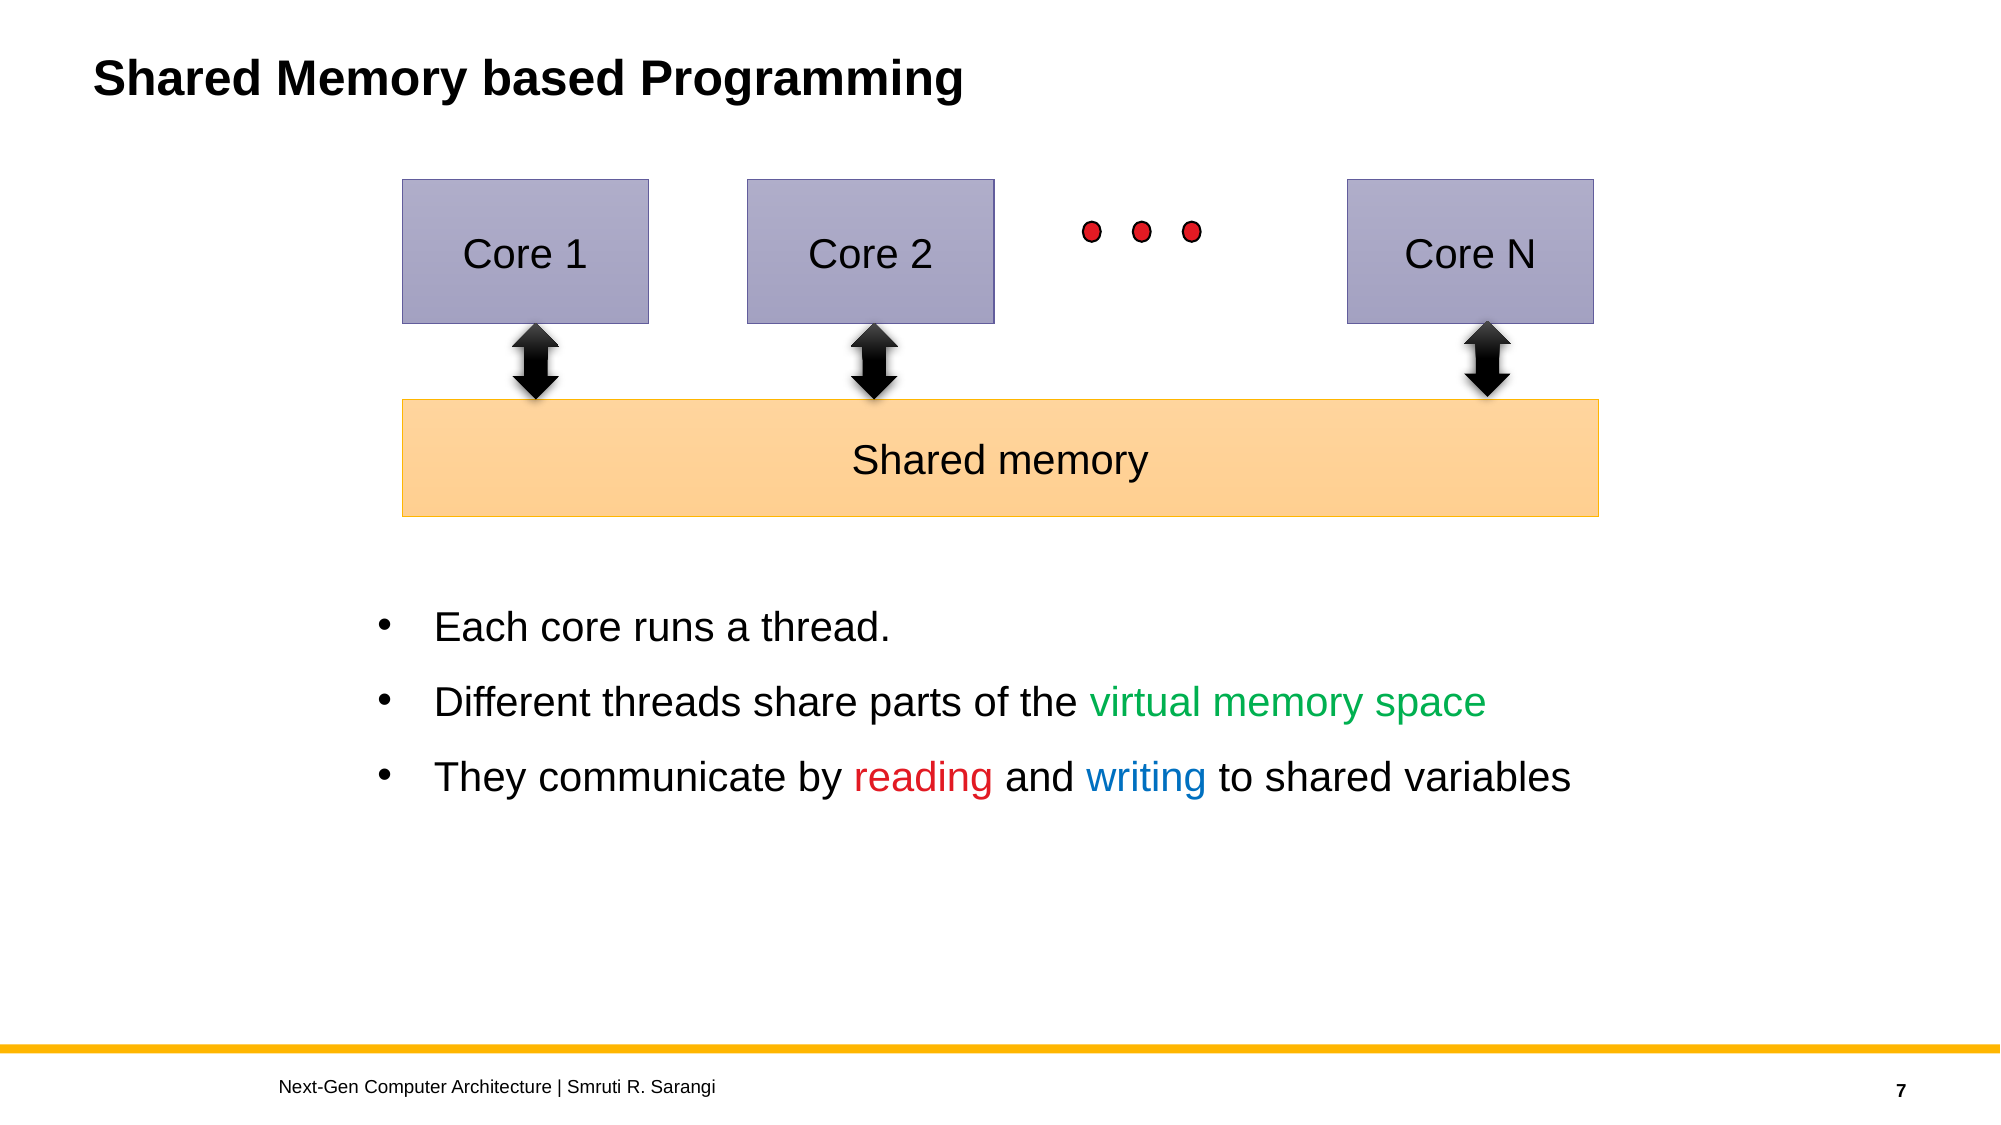

# Shared Memory based Programming
Core 1
Core 2
Core N

Shared memory
Each core runs a thread.
Different threads share parts of the virtual memory space
They communicate by reading and writing to shared variables
Next-Gen Computer Architecture | Smruti R. Sarangi
7